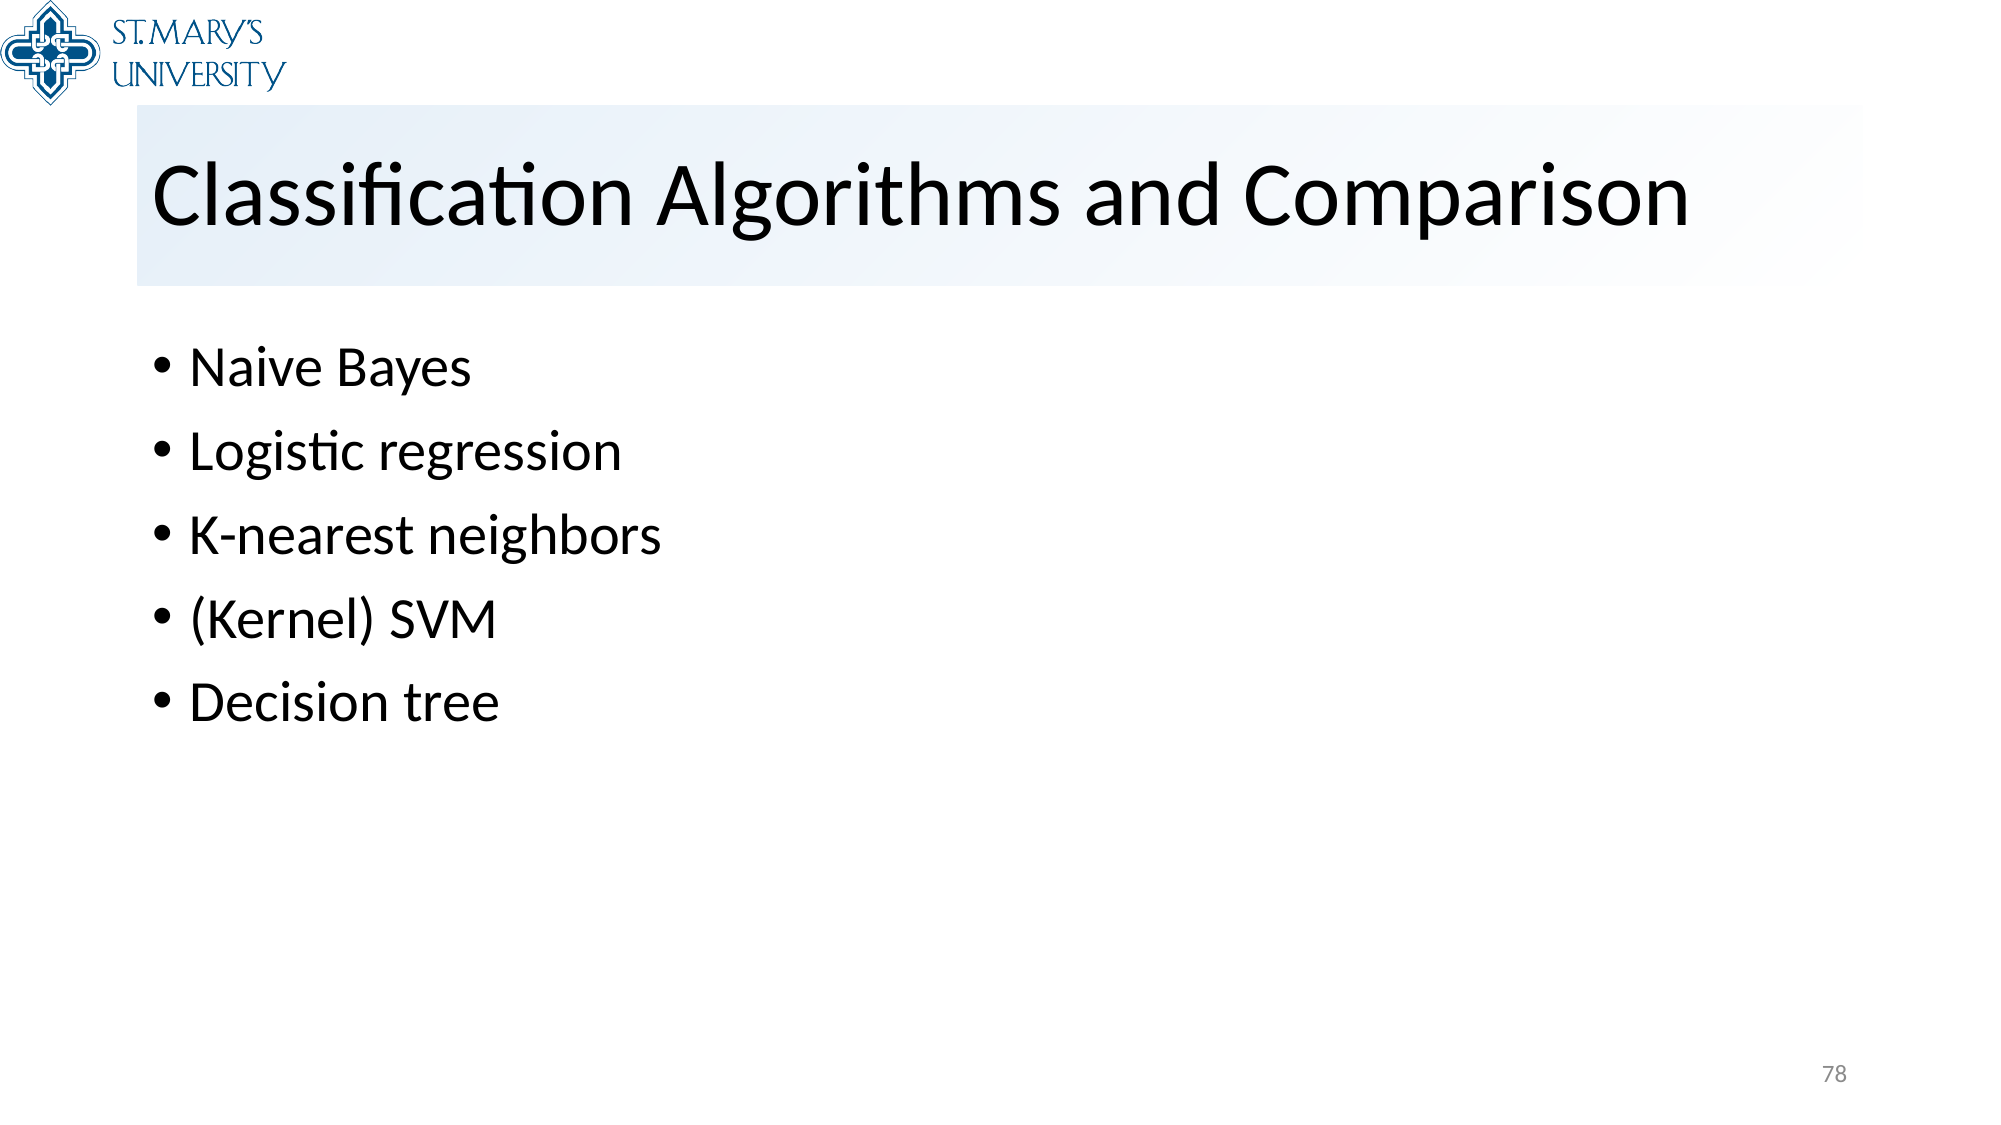

# Classification Algorithms and Comparison
Naive Bayes
Logistic regression
K-nearest neighbors
(Kernel) SVM
Decision tree

78